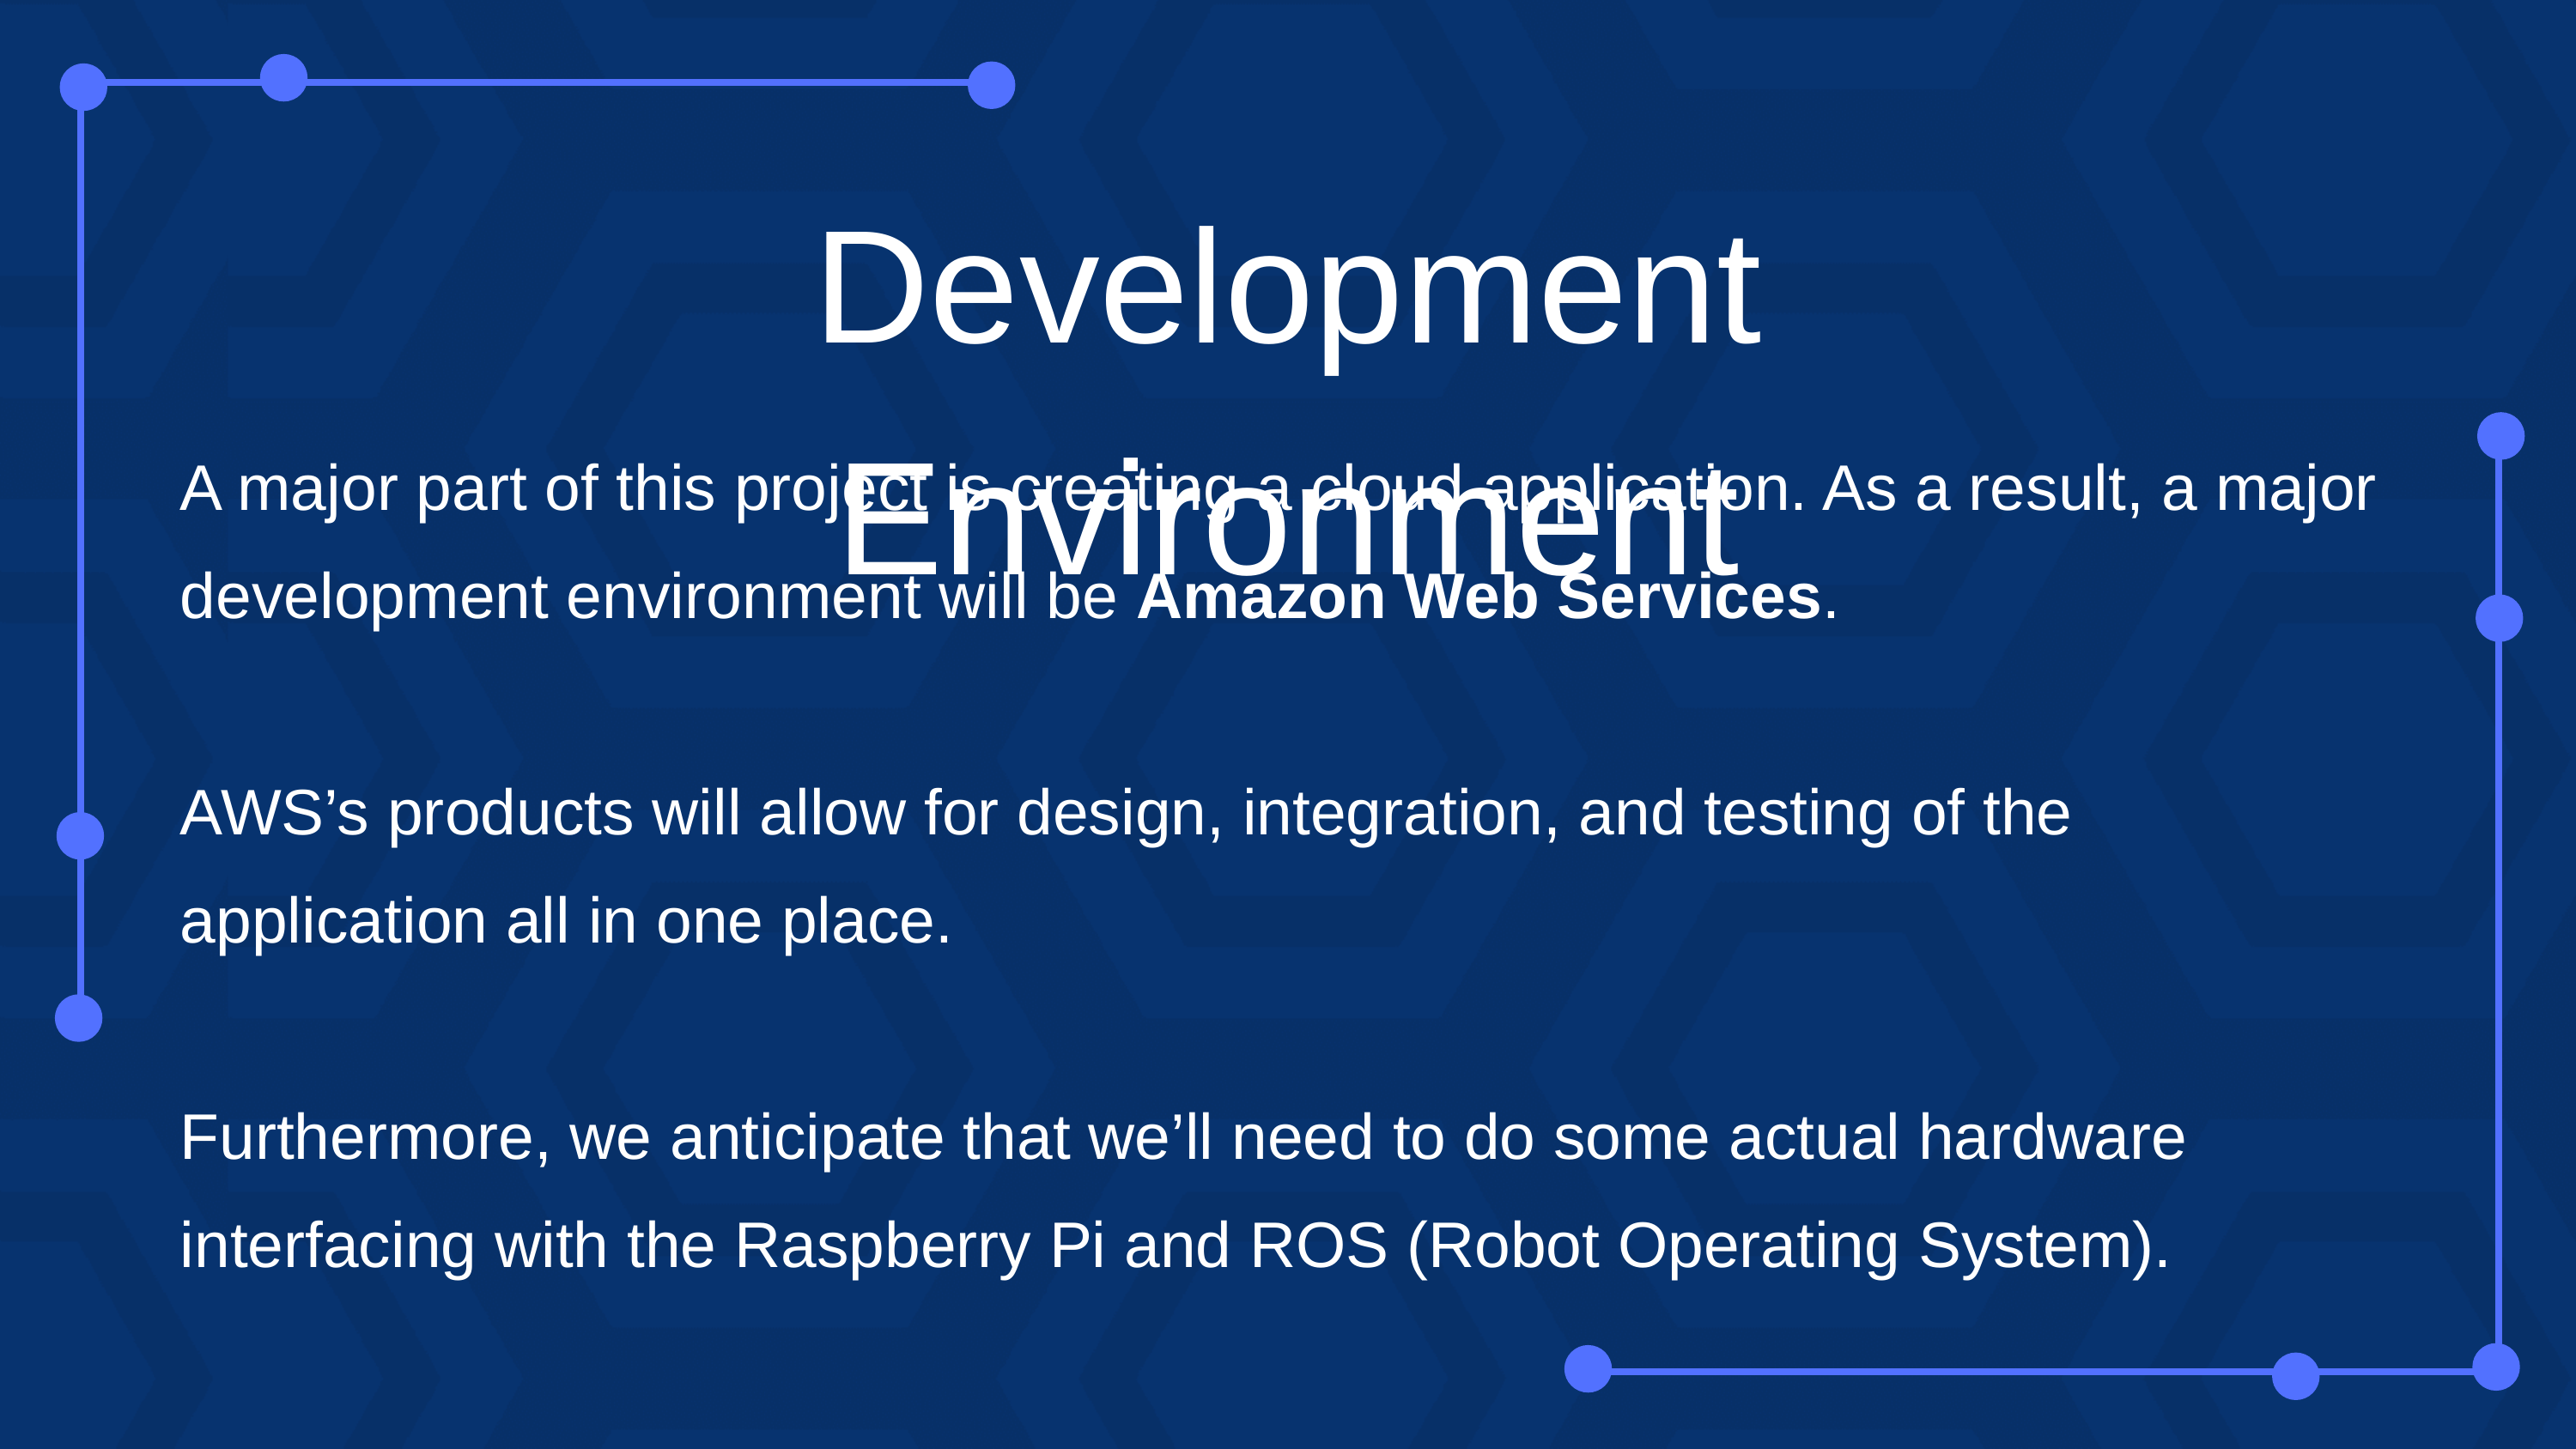

Development Environment

A major part of this project is creating a cloud application. As a result, a major development environment will be Amazon Web Services.

AWS’s products will allow for design, integration, and testing of the application all in one place.

Furthermore, we anticipate that we’ll need to do some actual hardware interfacing with the Raspberry Pi and ROS (Robot Operating System).